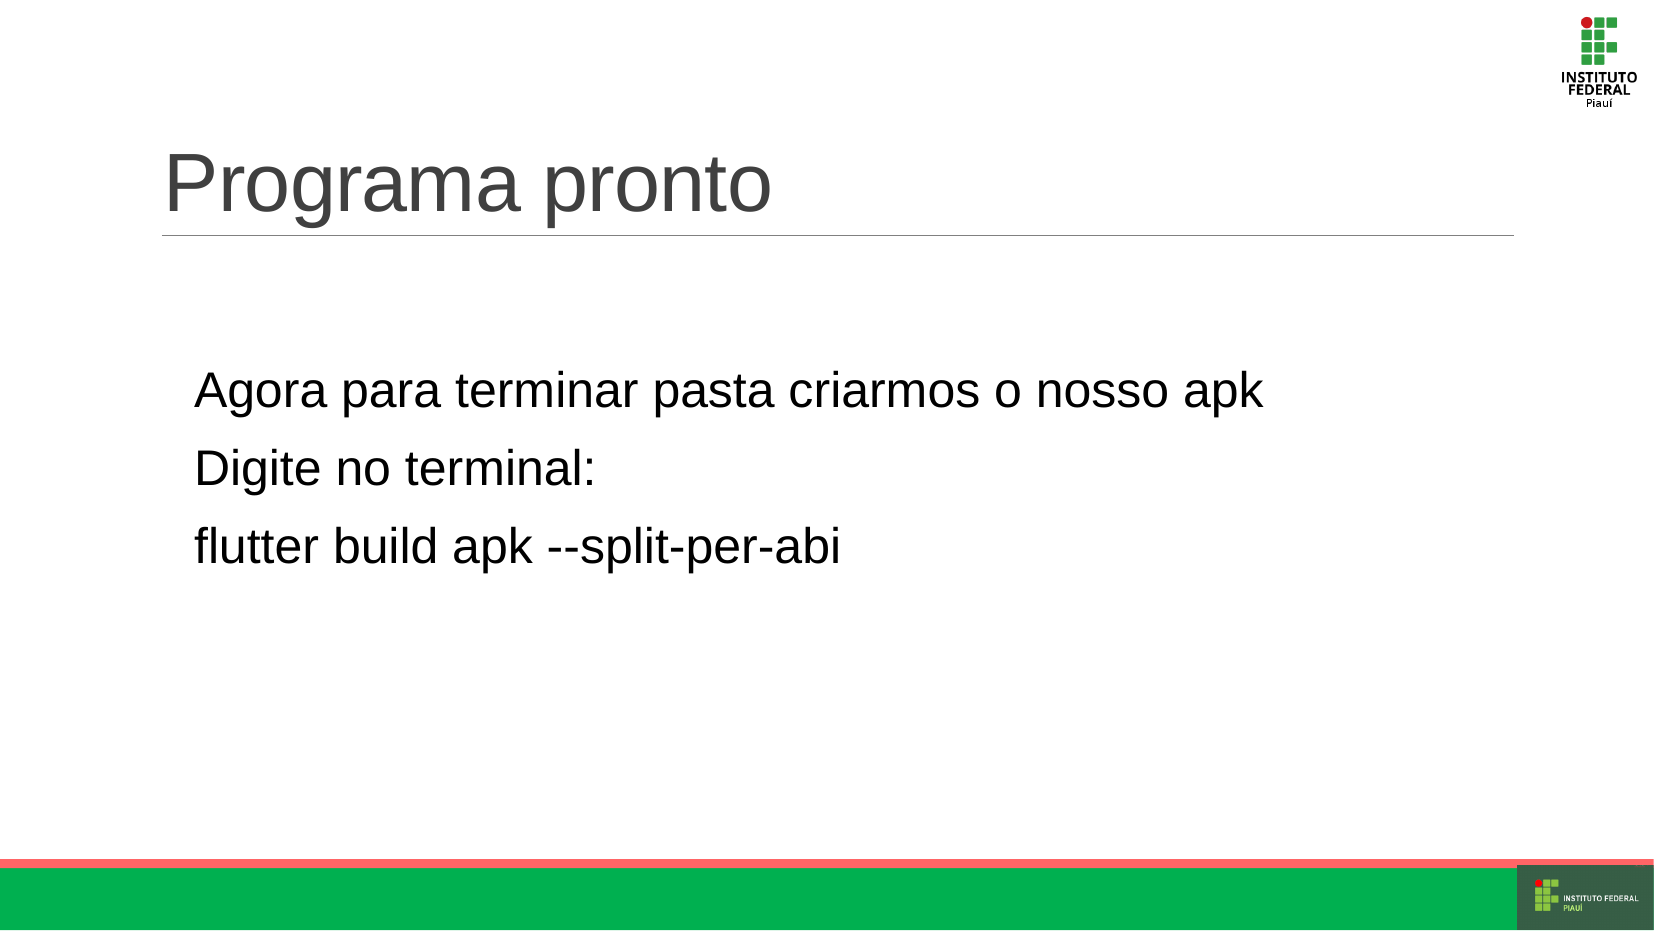

# Programa pronto
Agora para terminar pasta criarmos o nosso apk
Digite no terminal:
flutter build apk --split-per-abi